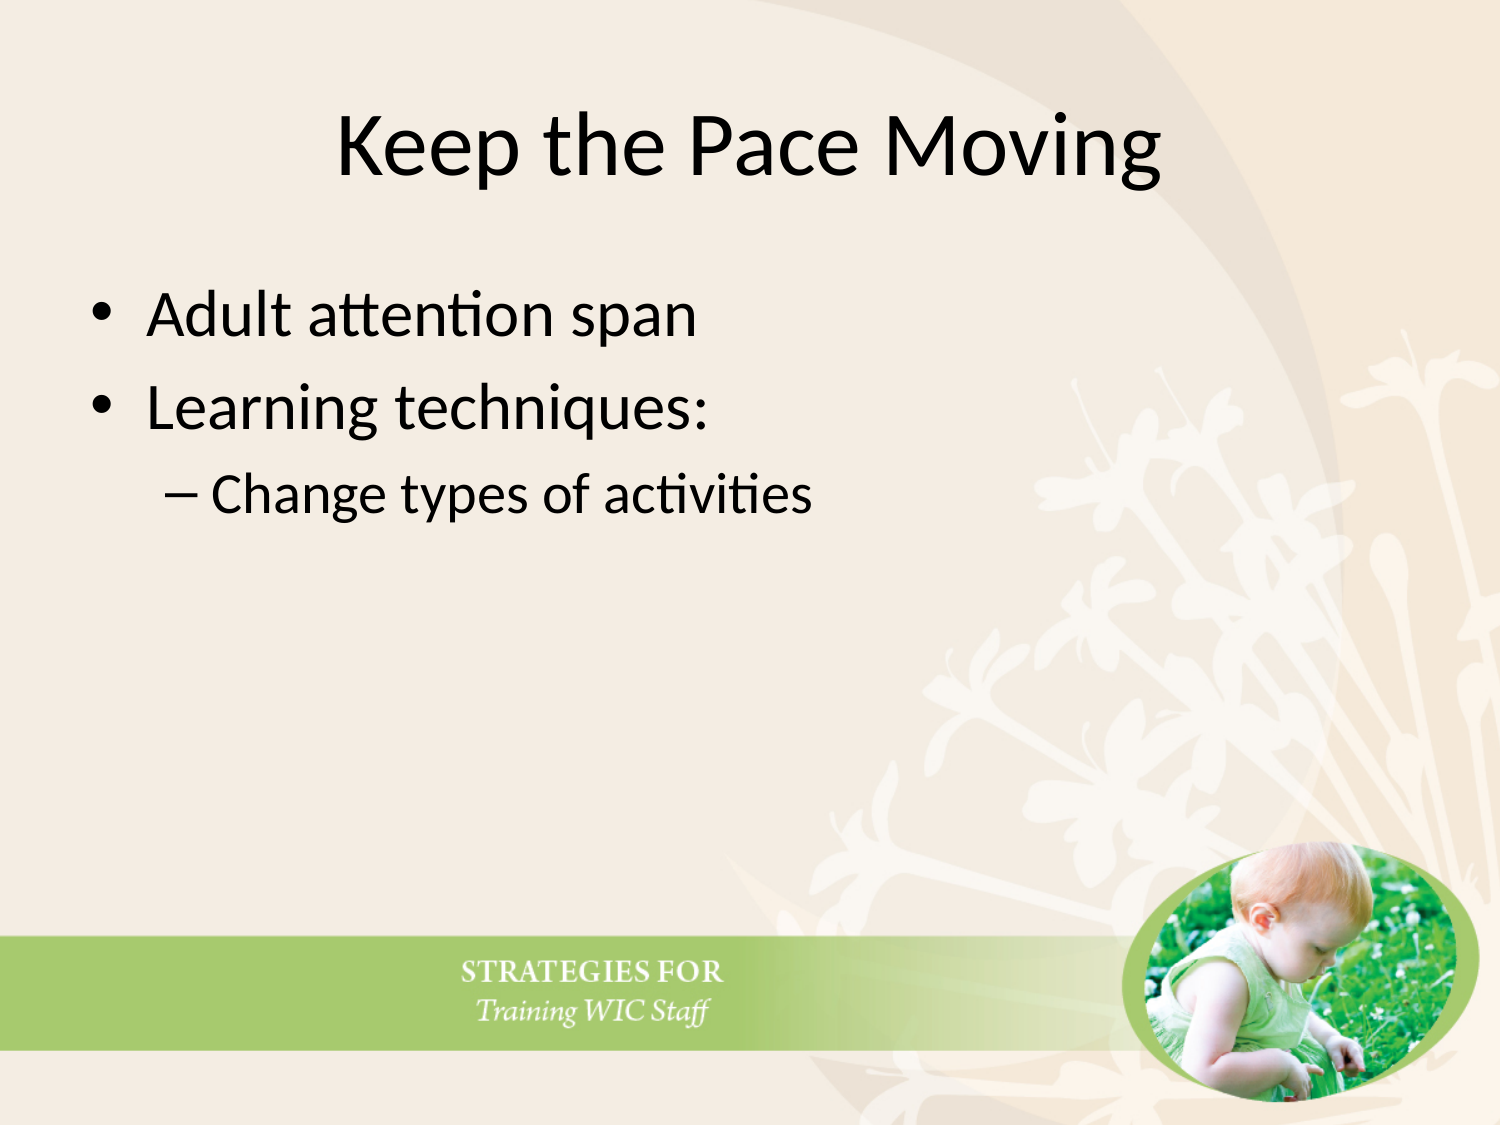

# Keep the Pace Moving
Adult attention span
Learning techniques:
Change types of activities